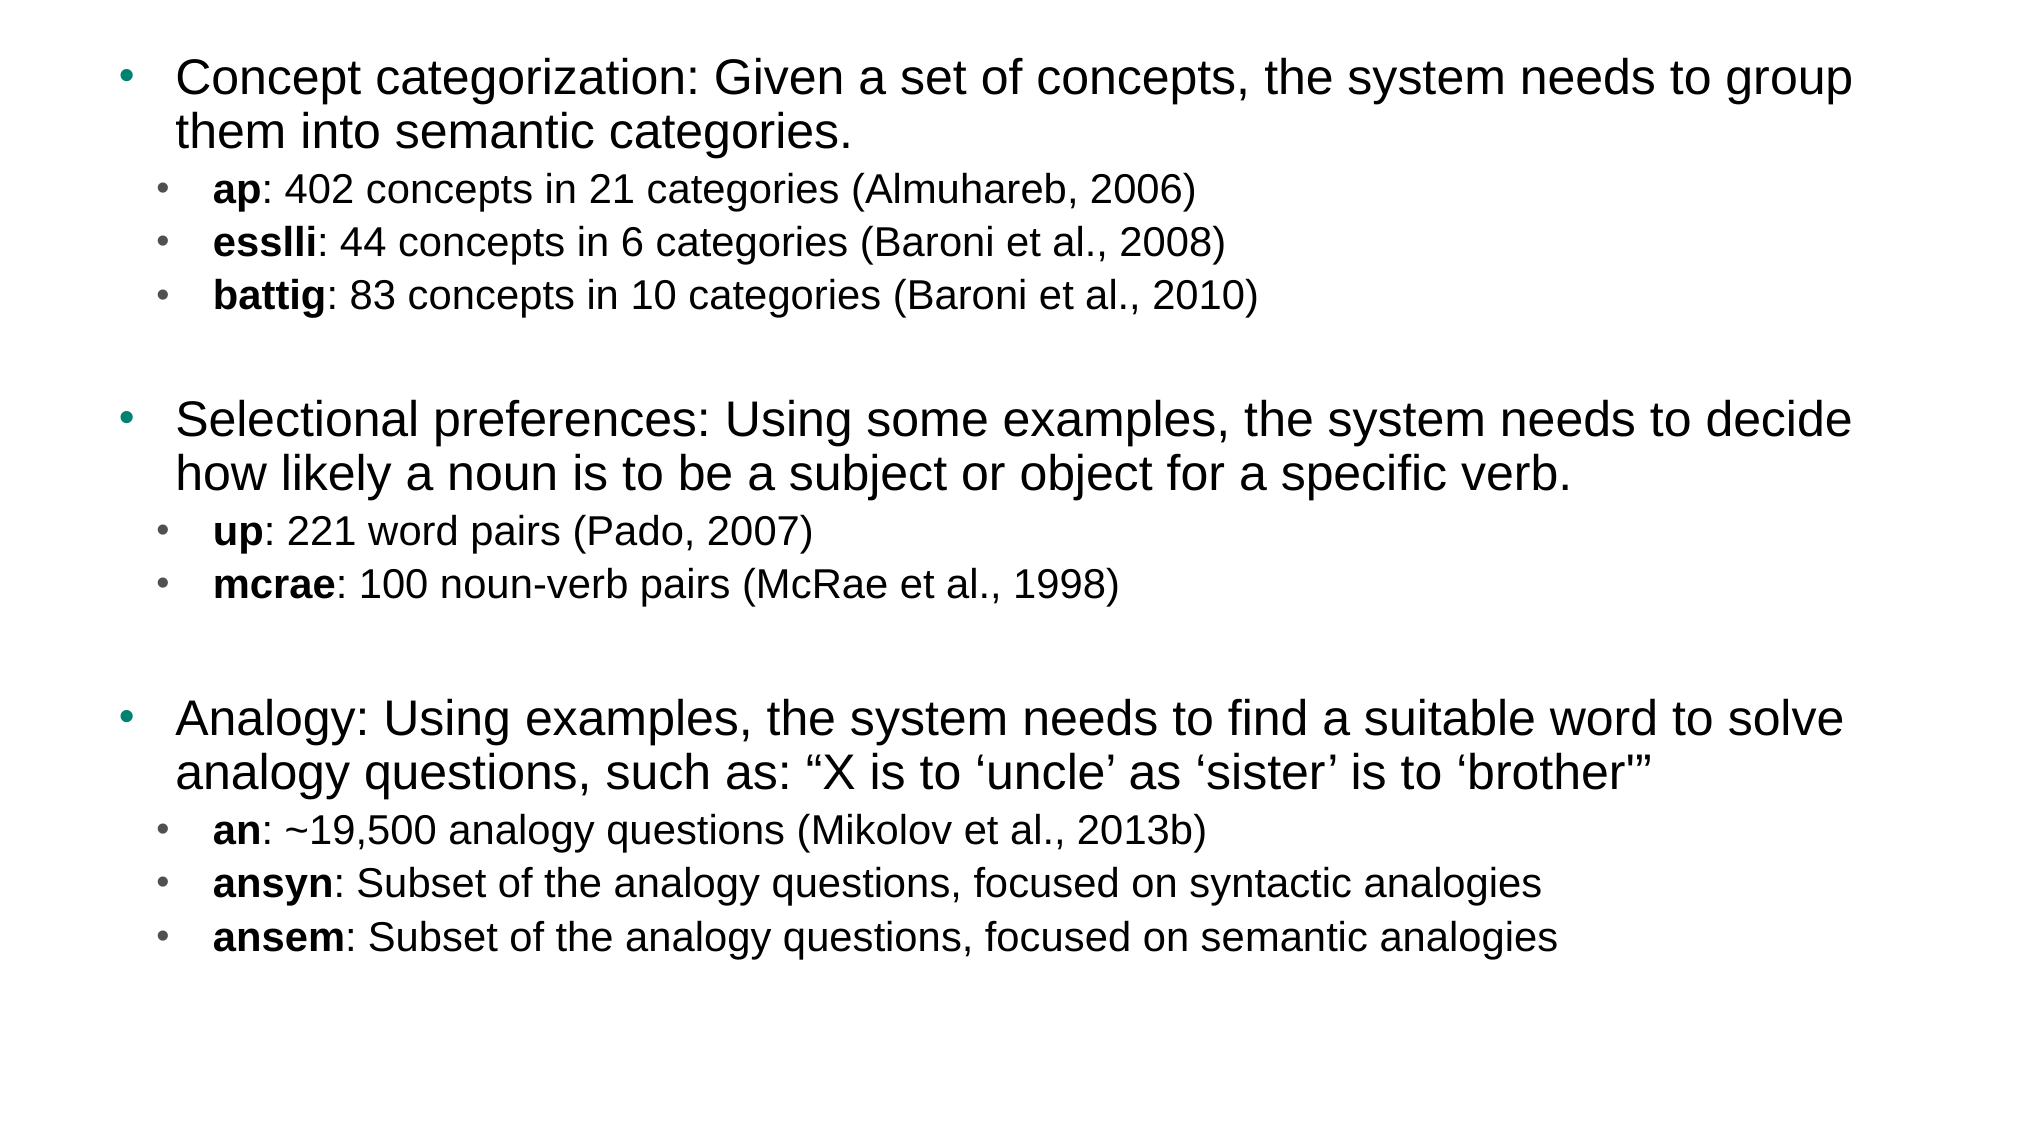

Concept categorization: Given a set of concepts, the system needs to group them into semantic categories.
ap: 402 concepts in 21 categories (Almuhareb, 2006)
esslli: 44 concepts in 6 categories (Baroni et al., 2008)
battig: 83 concepts in 10 categories (Baroni et al., 2010)

Selectional preferences: Using some examples, the system needs to decide how likely a noun is to be a subject or object for a specific verb.
up: 221 word pairs (Pado, 2007)
mcrae: 100 noun-verb pairs (McRae et al., 1998)

Analogy: Using examples, the system needs to find a suitable word to solve analogy questions, such as: “X is to ‘uncle’ as ‘sister’ is to ‘brother'”
an: ~19,500 analogy questions (Mikolov et al., 2013b)
ansyn: Subset of the analogy questions, focused on syntactic analogies
ansem: Subset of the analogy questions, focused on semantic analogies